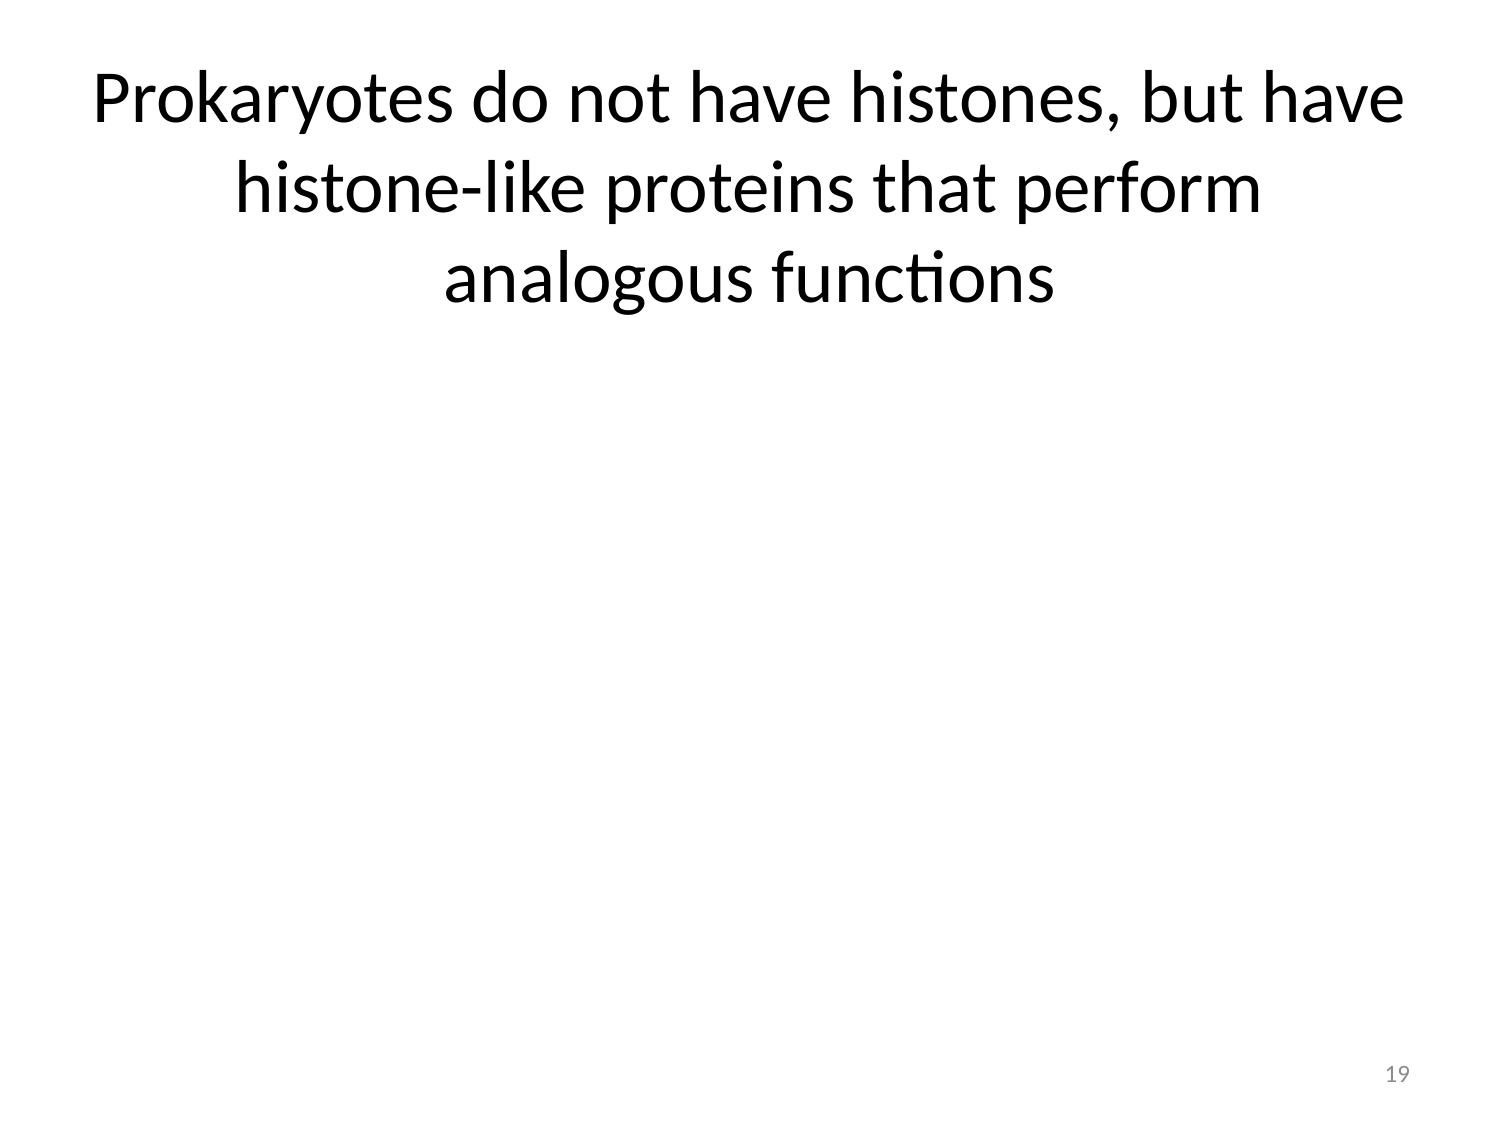

Prokaryotes do not have histones, but have histone-like proteins that perform analogous functions
19